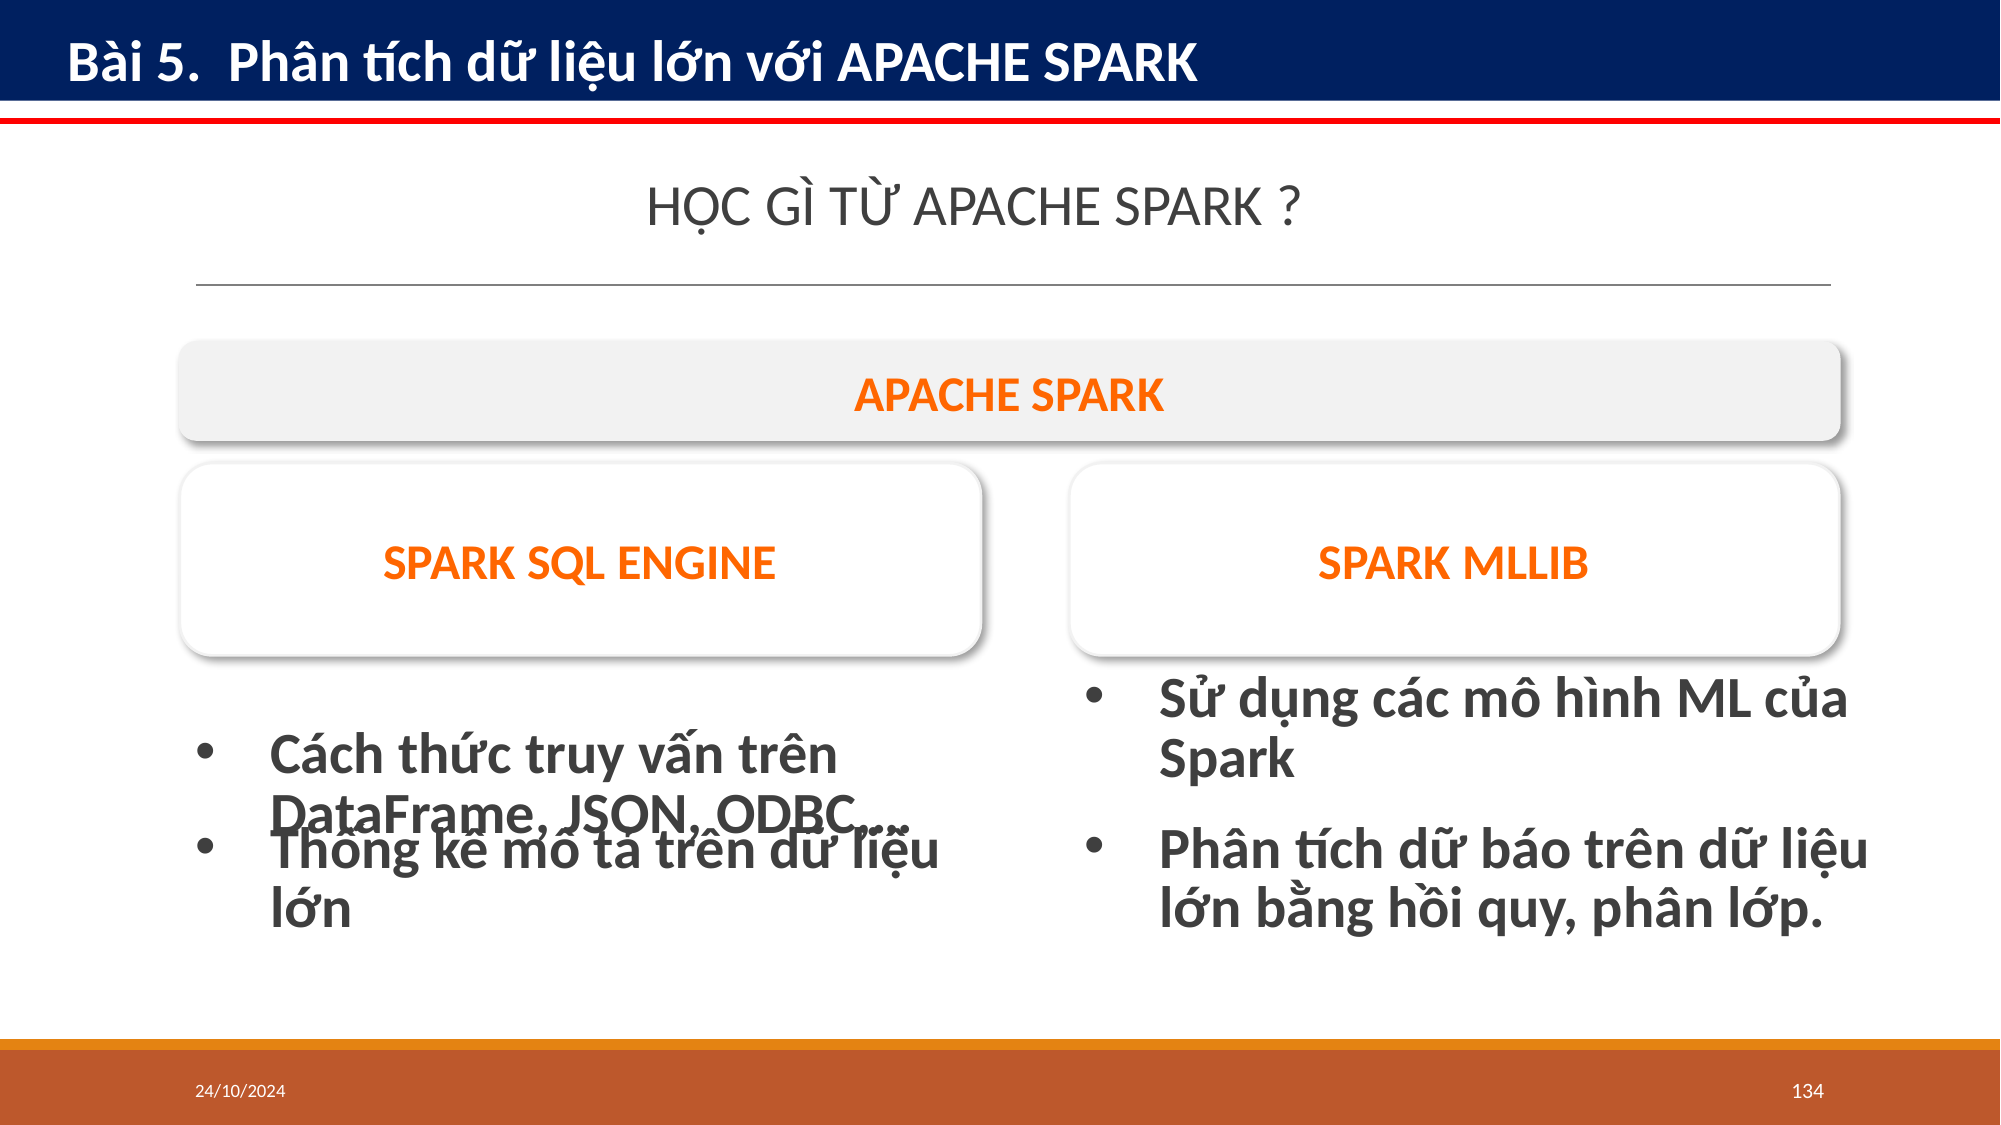

Bài 5.  Phân tích dữ liệu lớn với APACHE SPARK
HỌC GÌ TỪ APACHE SPARK ?
APACHE SPARK
SPARK SQL ENGINE
SPARK MLLIB
Cách thức truy vấn trên DataFrame, JSON, ODBC,…
Sử dụng các mô hình ML của Spark
Phân tích dữ báo trên dữ liệu lớn bằng hồi quy, phân lớp.
Thống kê mô tả trên dữ liệu lớn
24/10/2024
134